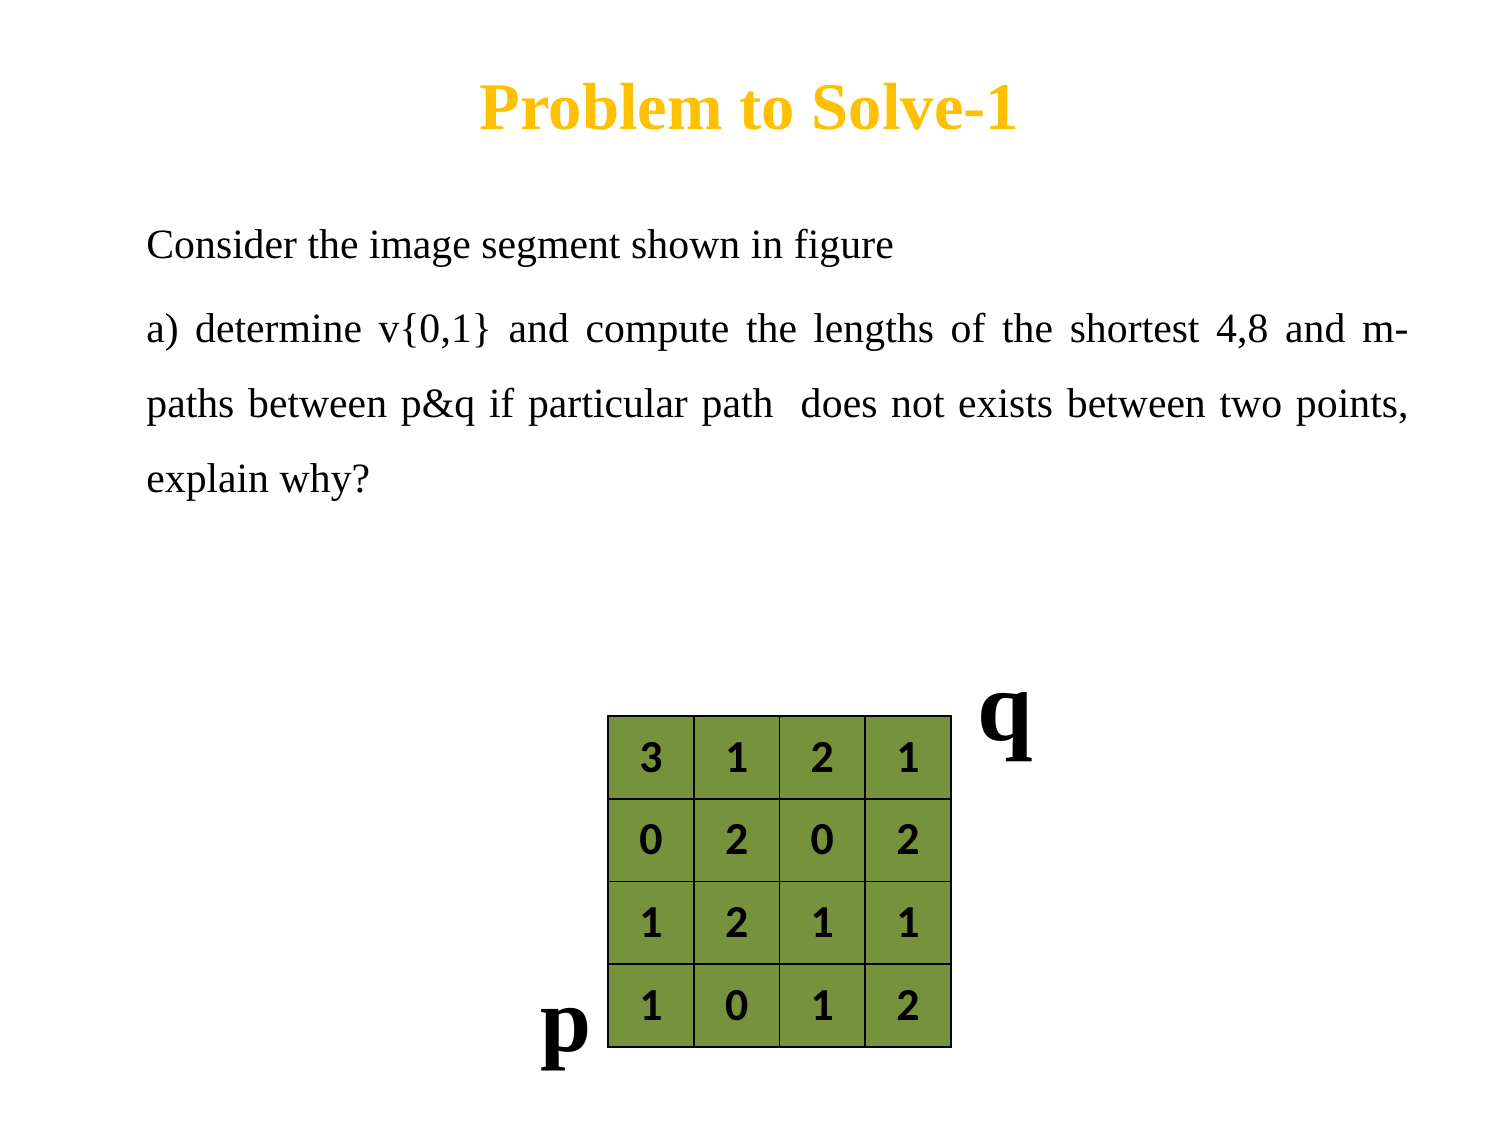

# Problem to Solve-1
	Consider the image segment shown in figure
	a) determine v{0,1} and compute the lengths of the shortest 4,8 and m-paths between p&q if particular path  does not exists between two points, explain why?

q
| 3 | 1 | 2 | 1 |
| --- | --- | --- | --- |
| 0 | 2 | 0 | 2 |
| 1 | 2 | 1 | 1 |
| 1 | 0 | 1 | 2 |
p